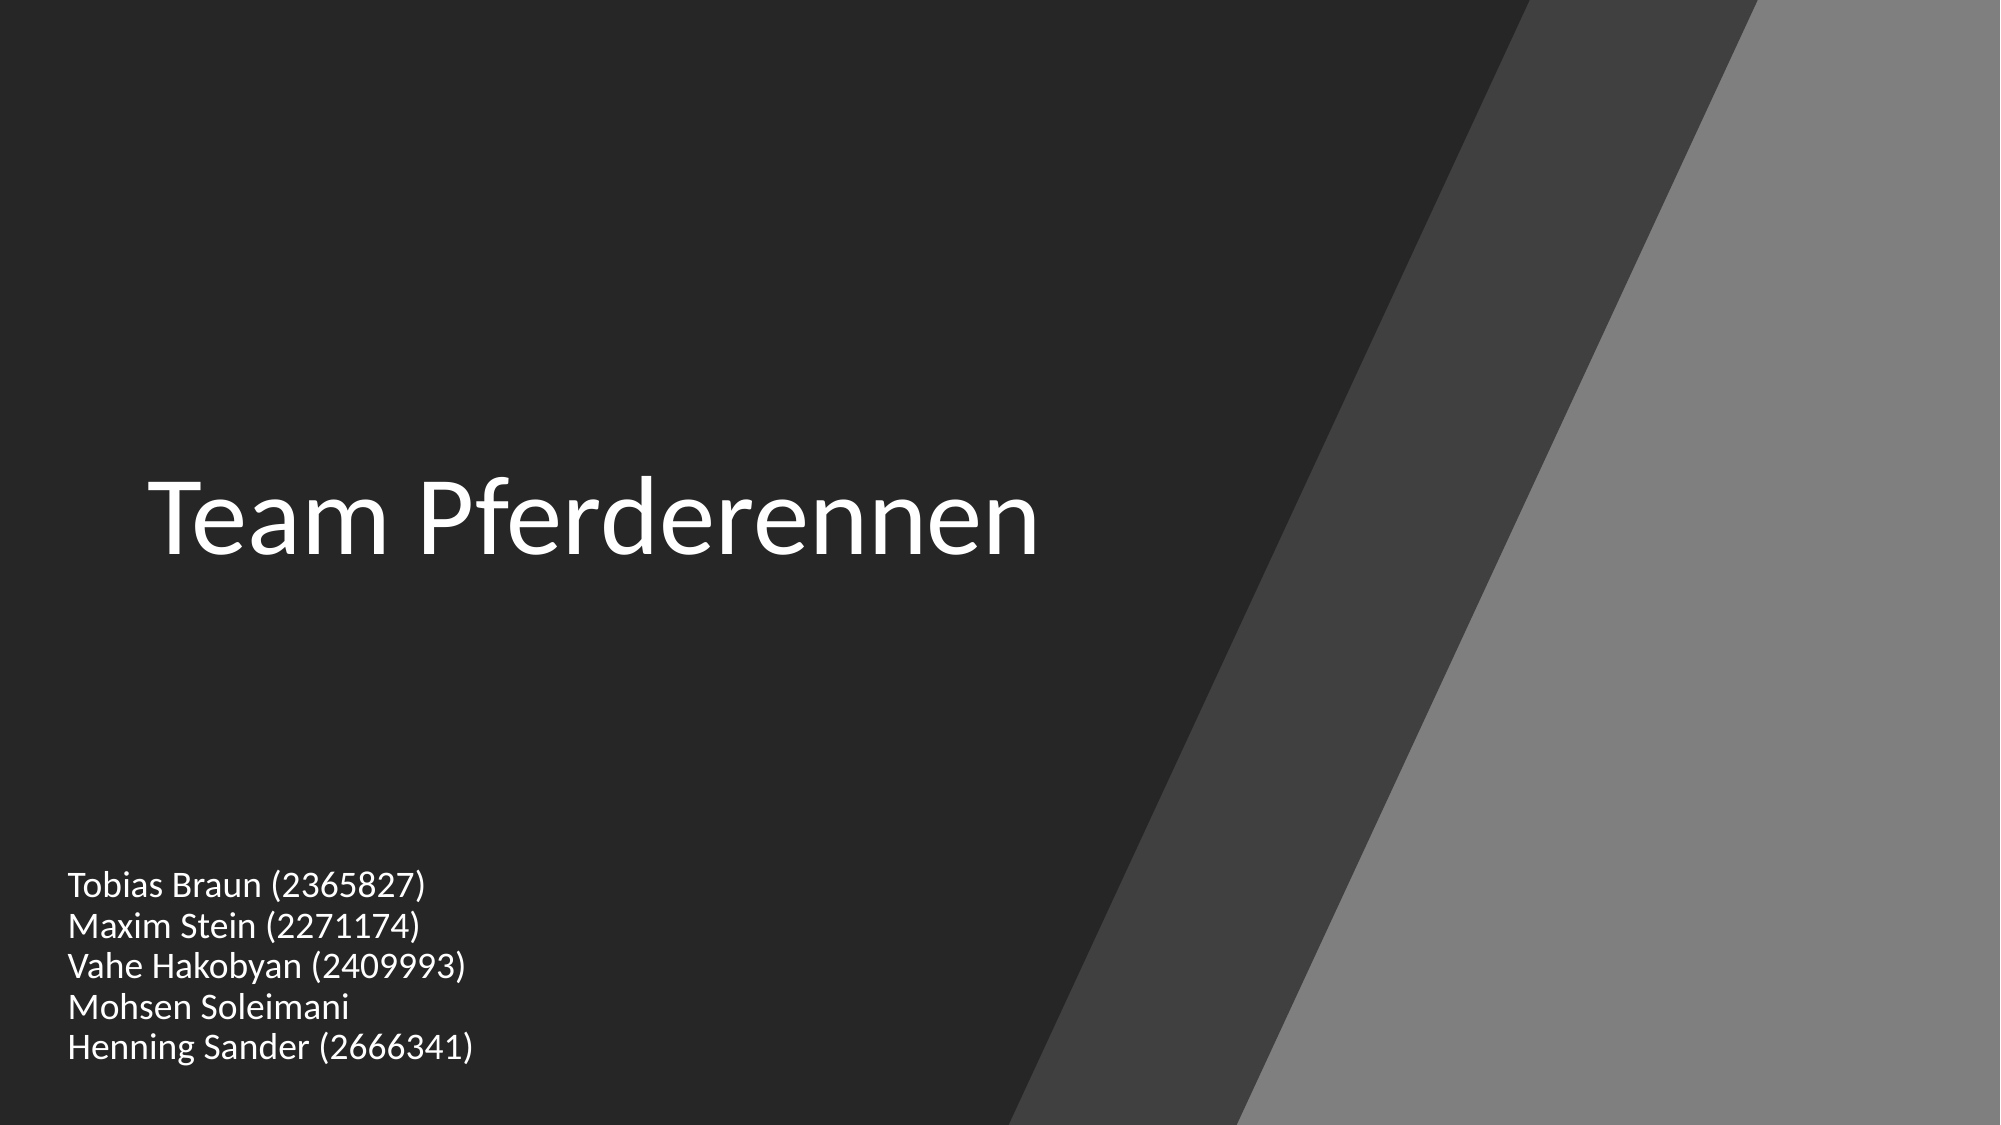

# Team Pferderennen
Tobias Braun (2365827)
Maxim Stein (2271174)
Vahe Hakobyan (2409993)
Mohsen Soleimani
Henning Sander (2666341)